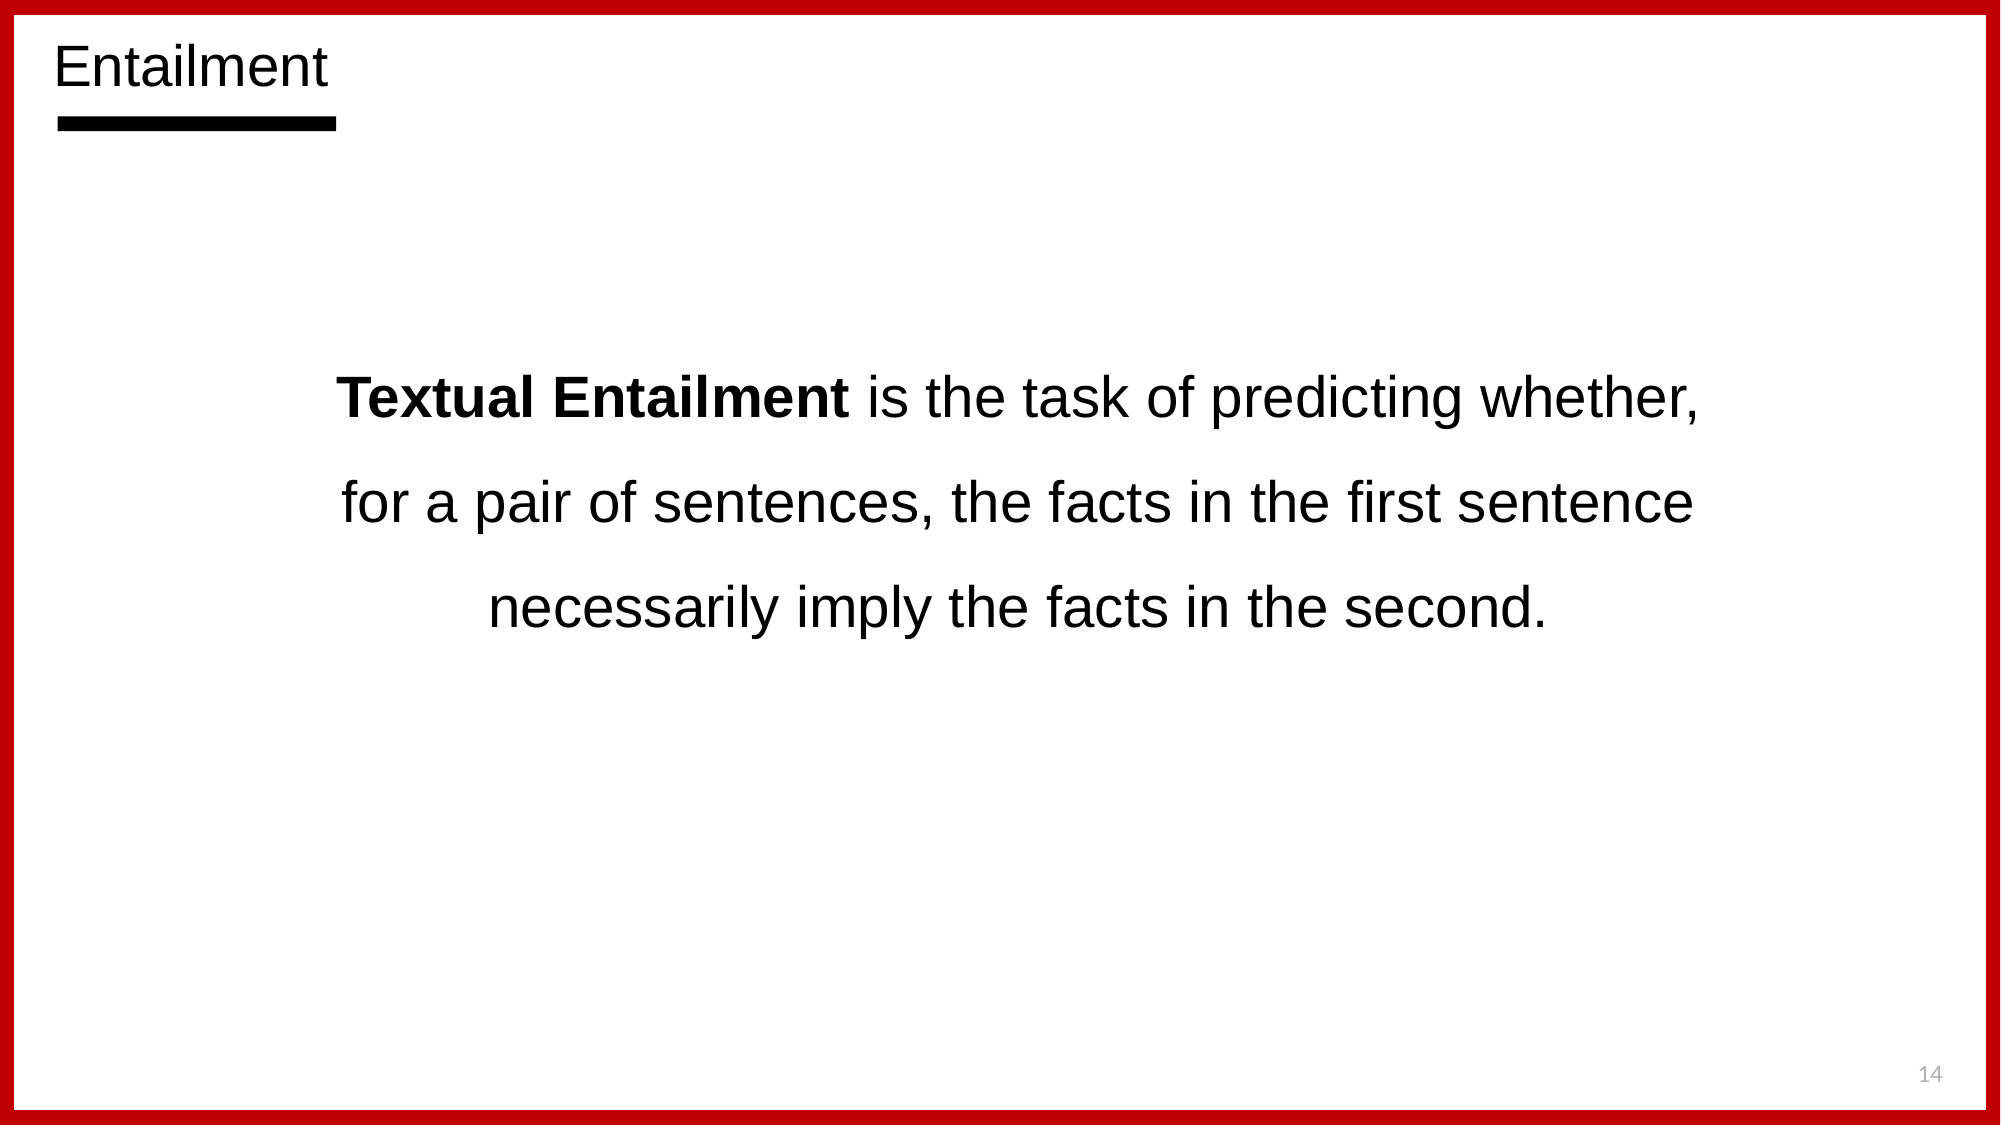

Entailment

Textual Entailment is the task of predicting whether, for a pair of sentences, the facts in the first sentence necessarily imply the facts in the second.
14